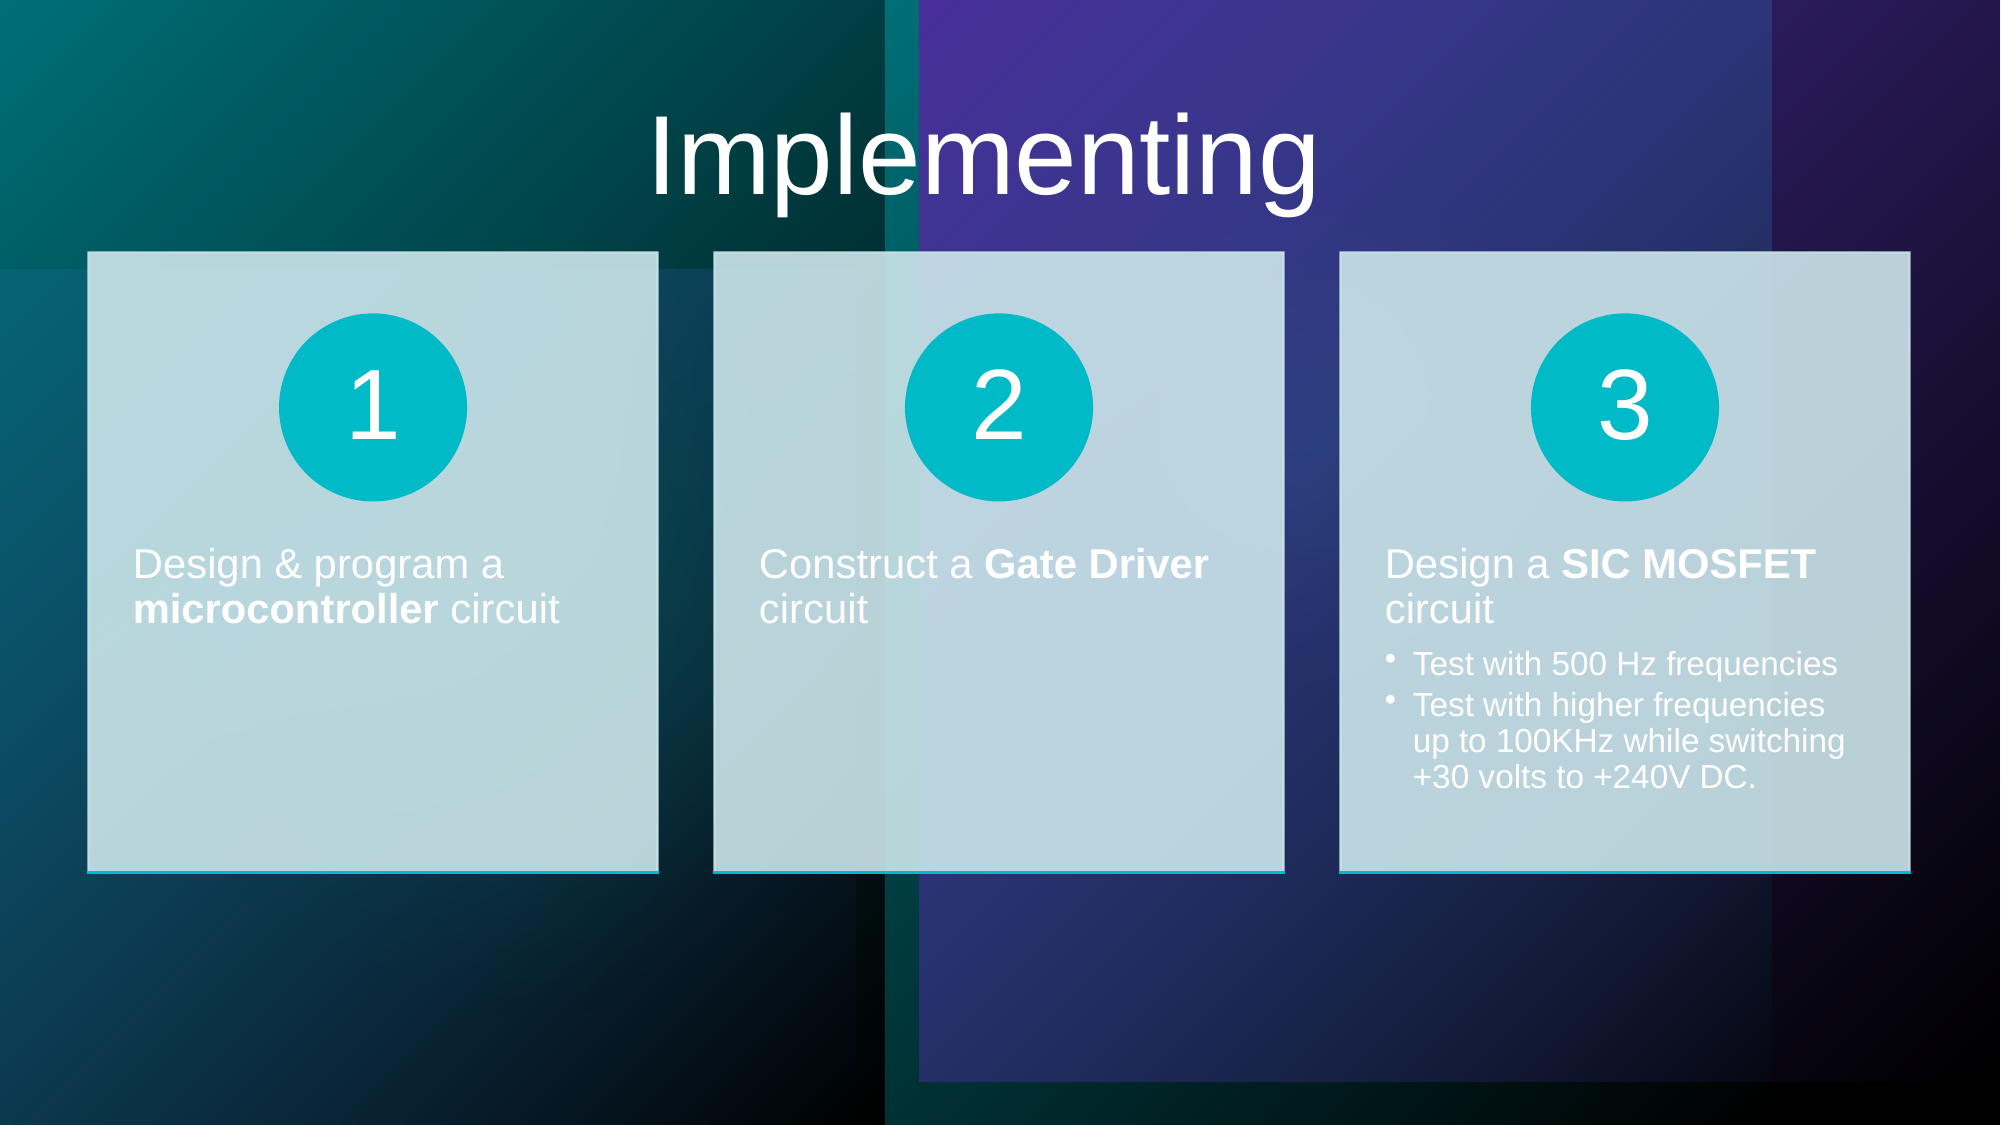

# Implementing
Design & program a microcontroller circuit
1
Construct a Gate Driver circuit
2
Design a SIC MOSFET circuit
Test with 500 Hz frequencies
Test with higher frequencies up to 100KHz while switching +30 volts to +240V DC.
3